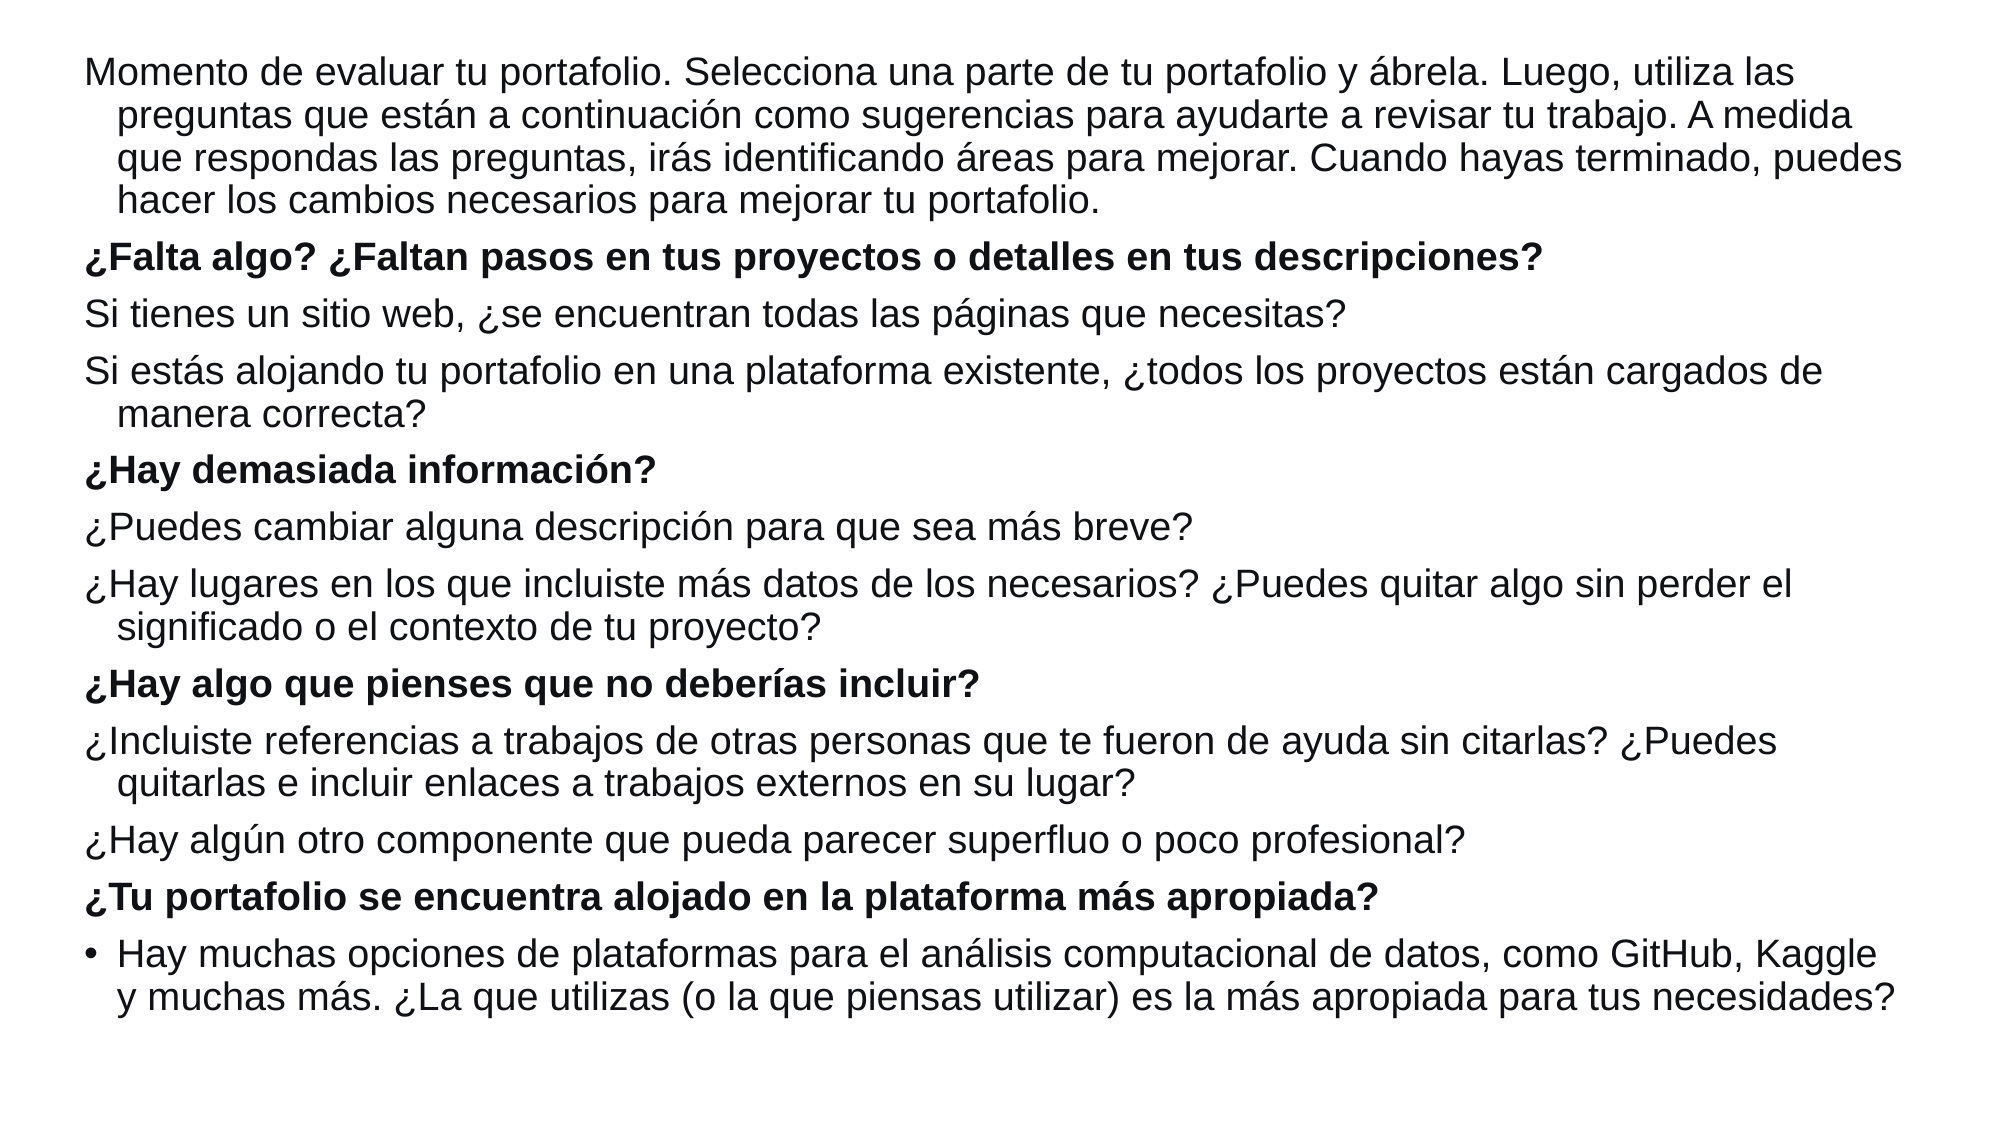

Momento de evaluar tu portafolio. Selecciona una parte de tu portafolio y ábrela. Luego, utiliza las preguntas que están a continuación como sugerencias para ayudarte a revisar tu trabajo. A medida que respondas las preguntas, irás identificando áreas para mejorar. Cuando hayas terminado, puedes hacer los cambios necesarios para mejorar tu portafolio.
¿Falta algo? ¿Faltan pasos en tus proyectos o detalles en tus descripciones?
Si tienes un sitio web, ¿se encuentran todas las páginas que necesitas?
Si estás alojando tu portafolio en una plataforma existente, ¿todos los proyectos están cargados de manera correcta?
¿Hay demasiada información?
¿Puedes cambiar alguna descripción para que sea más breve?
¿Hay lugares en los que incluiste más datos de los necesarios? ¿Puedes quitar algo sin perder el significado o el contexto de tu proyecto?
¿Hay algo que pienses que no deberías incluir?
¿Incluiste referencias a trabajos de otras personas que te fueron de ayuda sin citarlas? ¿Puedes quitarlas e incluir enlaces a trabajos externos en su lugar?
¿Hay algún otro componente que pueda parecer superfluo o poco profesional?
¿Tu portafolio se encuentra alojado en la plataforma más apropiada?
Hay muchas opciones de plataformas para el análisis computacional de datos, como GitHub, Kaggle y muchas más. ¿La que utilizas (o la que piensas utilizar) es la más apropiada para tus necesidades?